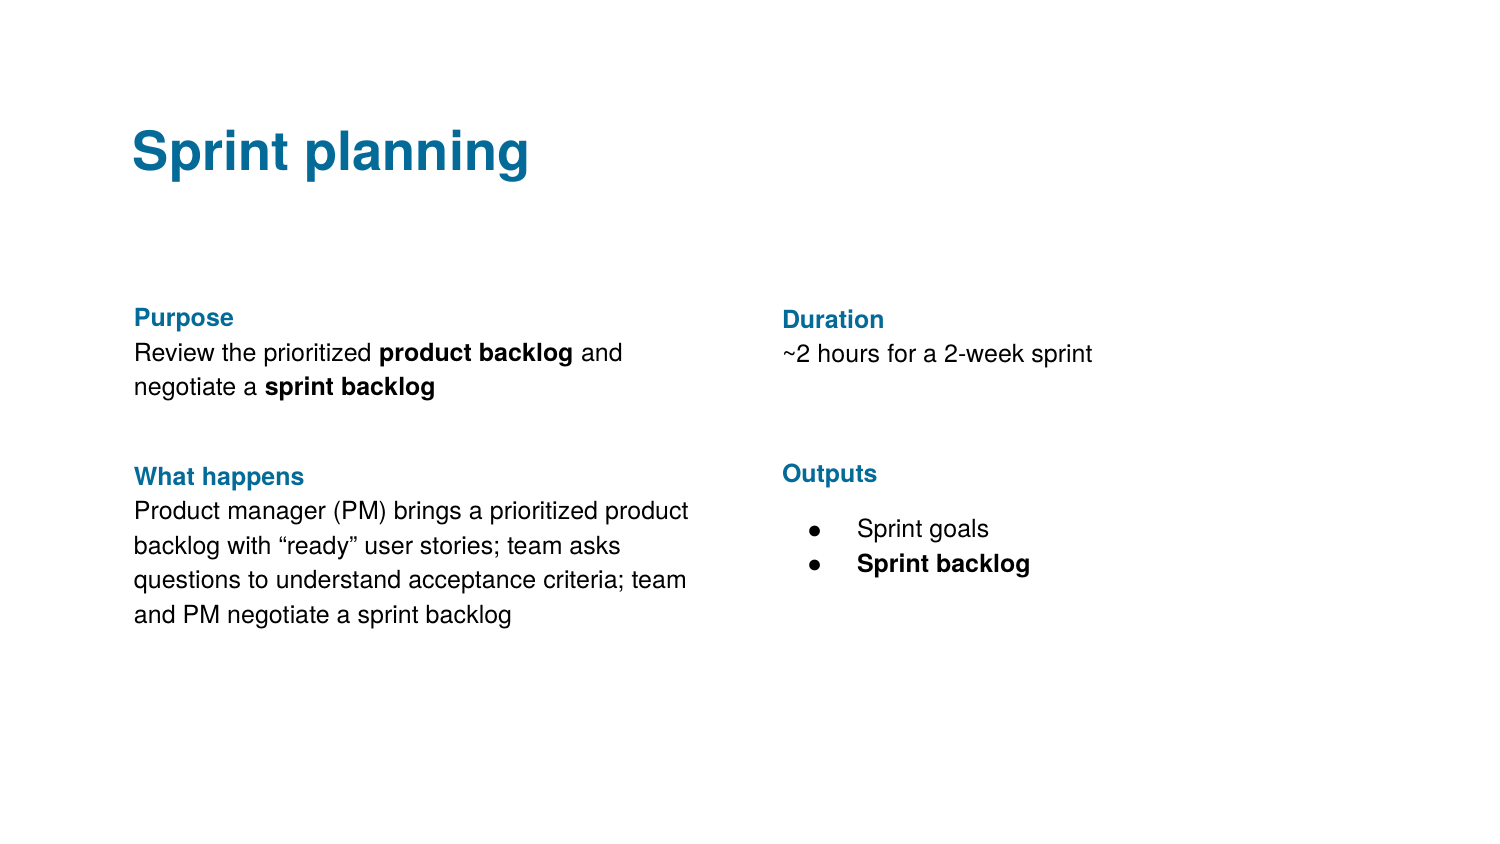

# Sprint planning
Purpose
Review the prioritized product backlog and negotiate a sprint backlog
What happens
Product manager (PM) brings a prioritized product backlog with “ready” user stories; team asks questions to understand acceptance criteria; team and PM negotiate a sprint backlog
Duration
~2 hours for a 2-week sprint
Outputs
Sprint goals
Sprint backlog